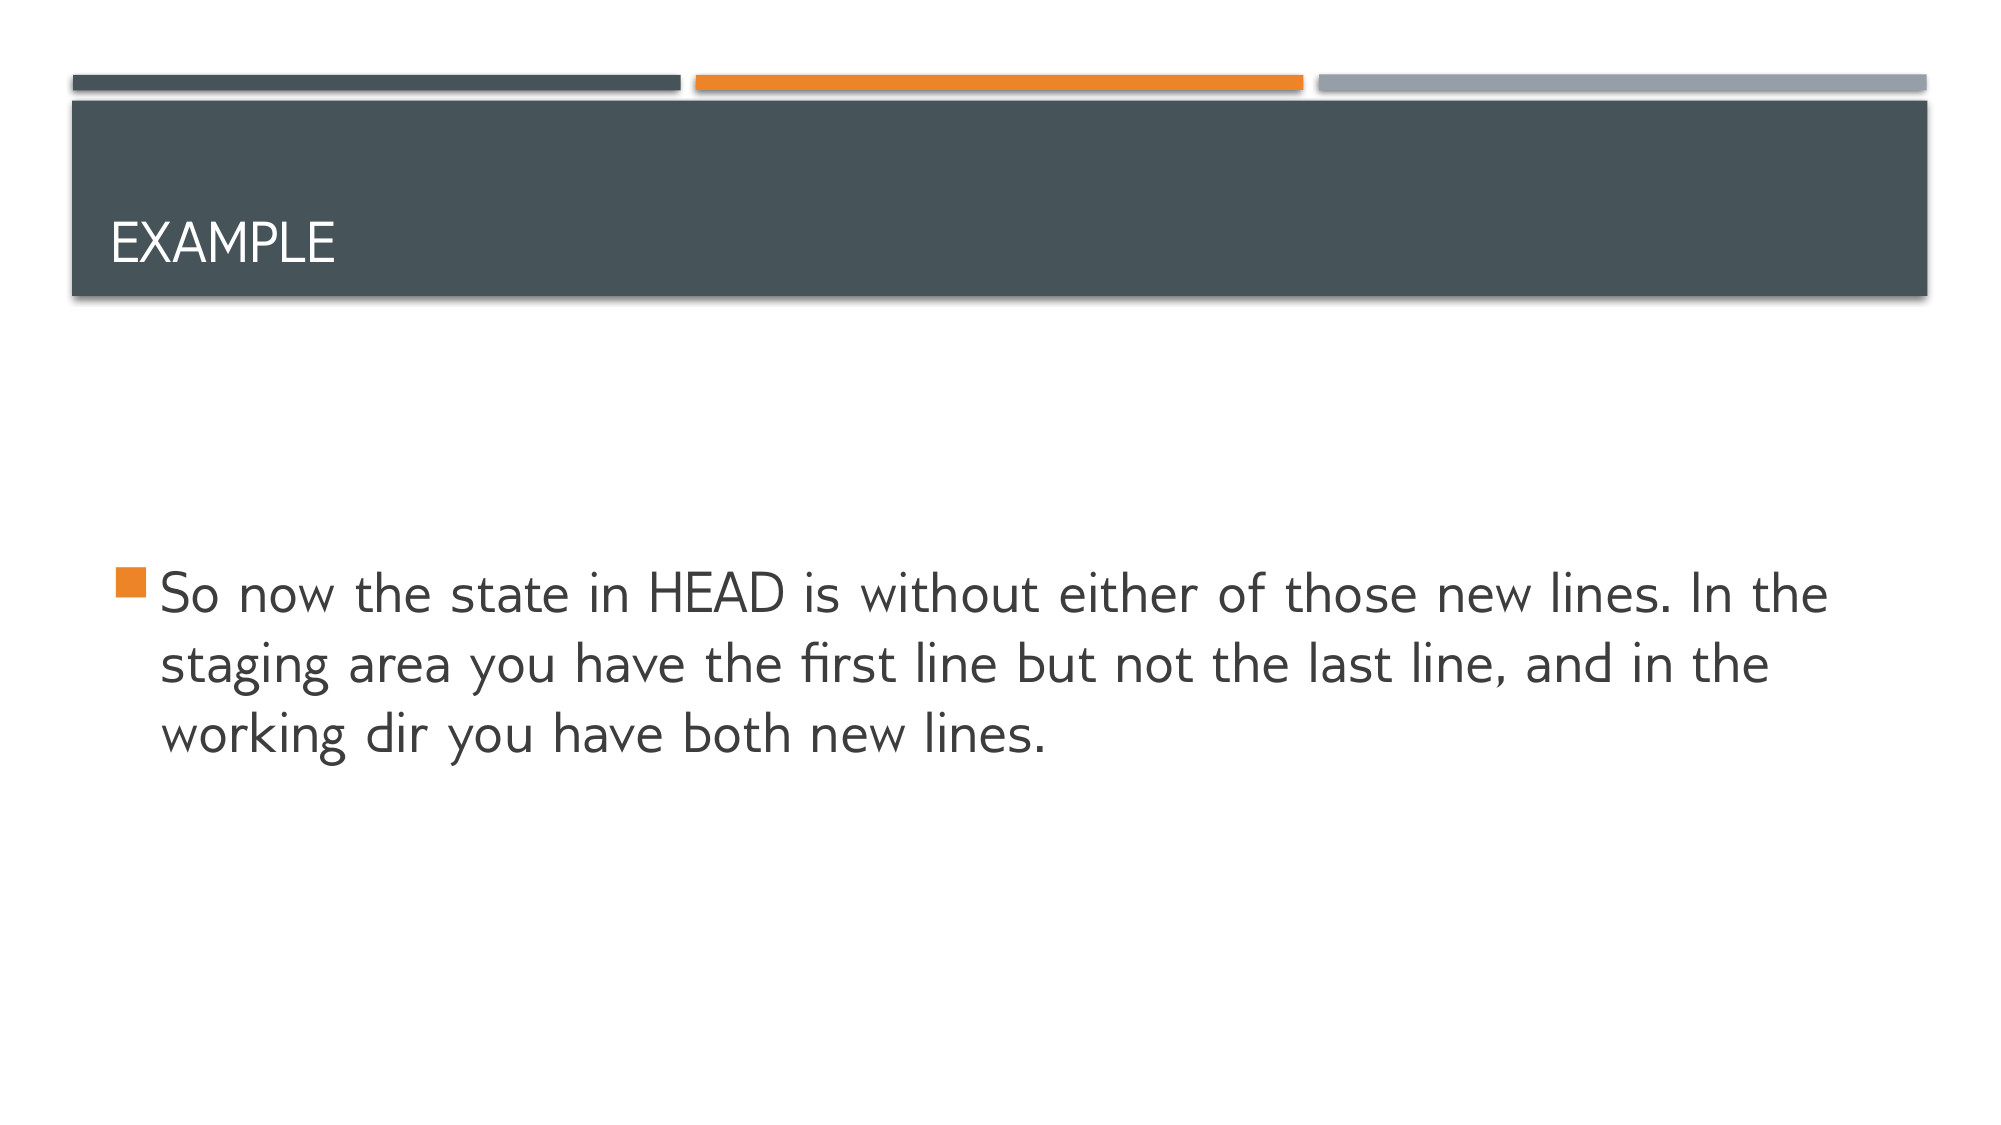

# example
So now the state in HEAD is without either of those new lines. In the staging area you have the first line but not the last line, and in the working dir you have both new lines.